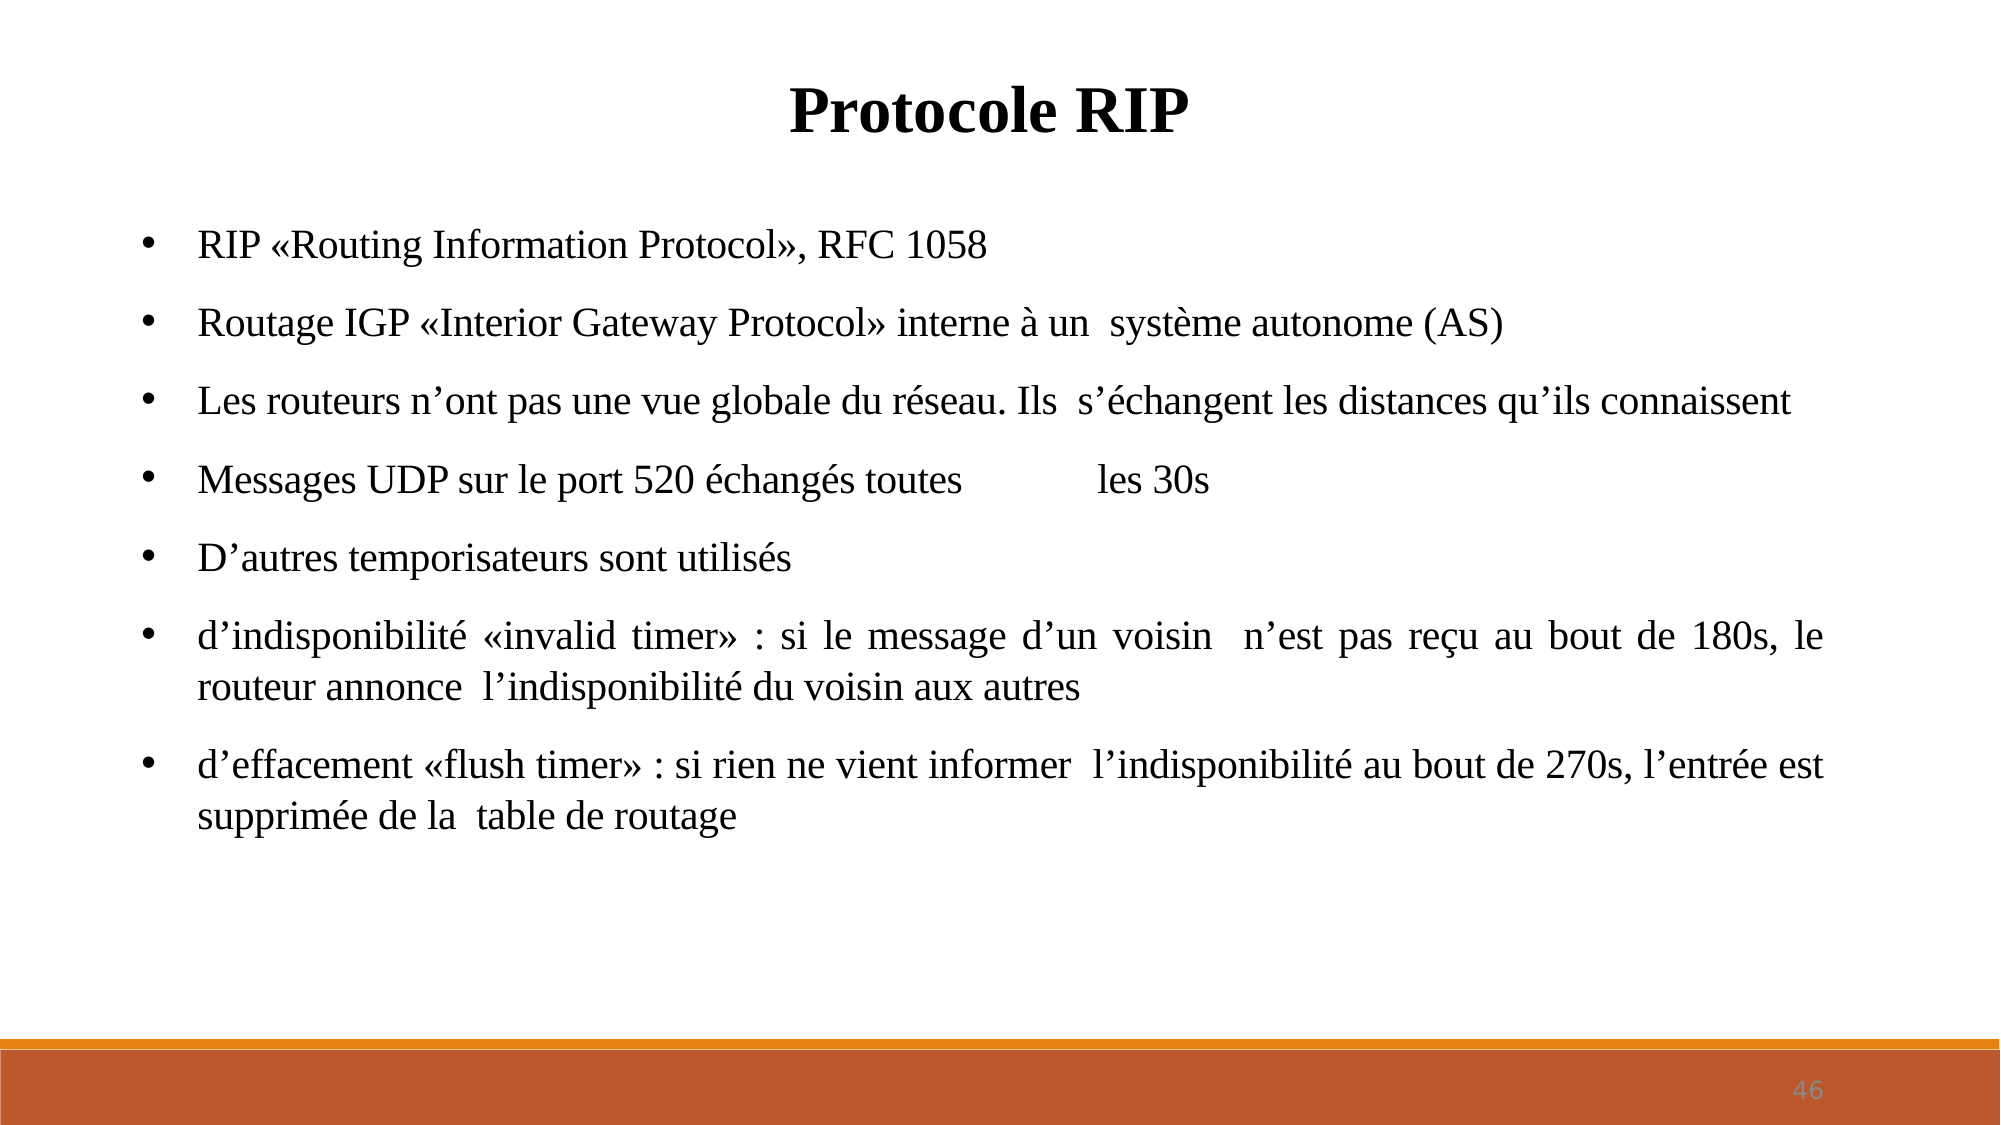

Protocole RIP
RIP «Routing Information Protocol», RFC 1058
Routage IGP «Interior Gateway Protocol» interne à un  système autonome (AS)
Les routeurs n’ont pas une vue globale du réseau. Ils  s’échangent les distances qu’ils connaissent
Messages UDP sur le port 520 échangés toutes	les 30s
D’autres temporisateurs sont utilisés
d’indisponibilité «invalid timer» : si le message d’un voisin  n’est pas reçu au bout de 180s, le routeur annonce  l’indisponibilité du voisin aux autres
d’effacement «flush timer» : si rien ne vient informer  l’indisponibilité au bout de 270s, l’entrée est supprimée de la  table de routage
46